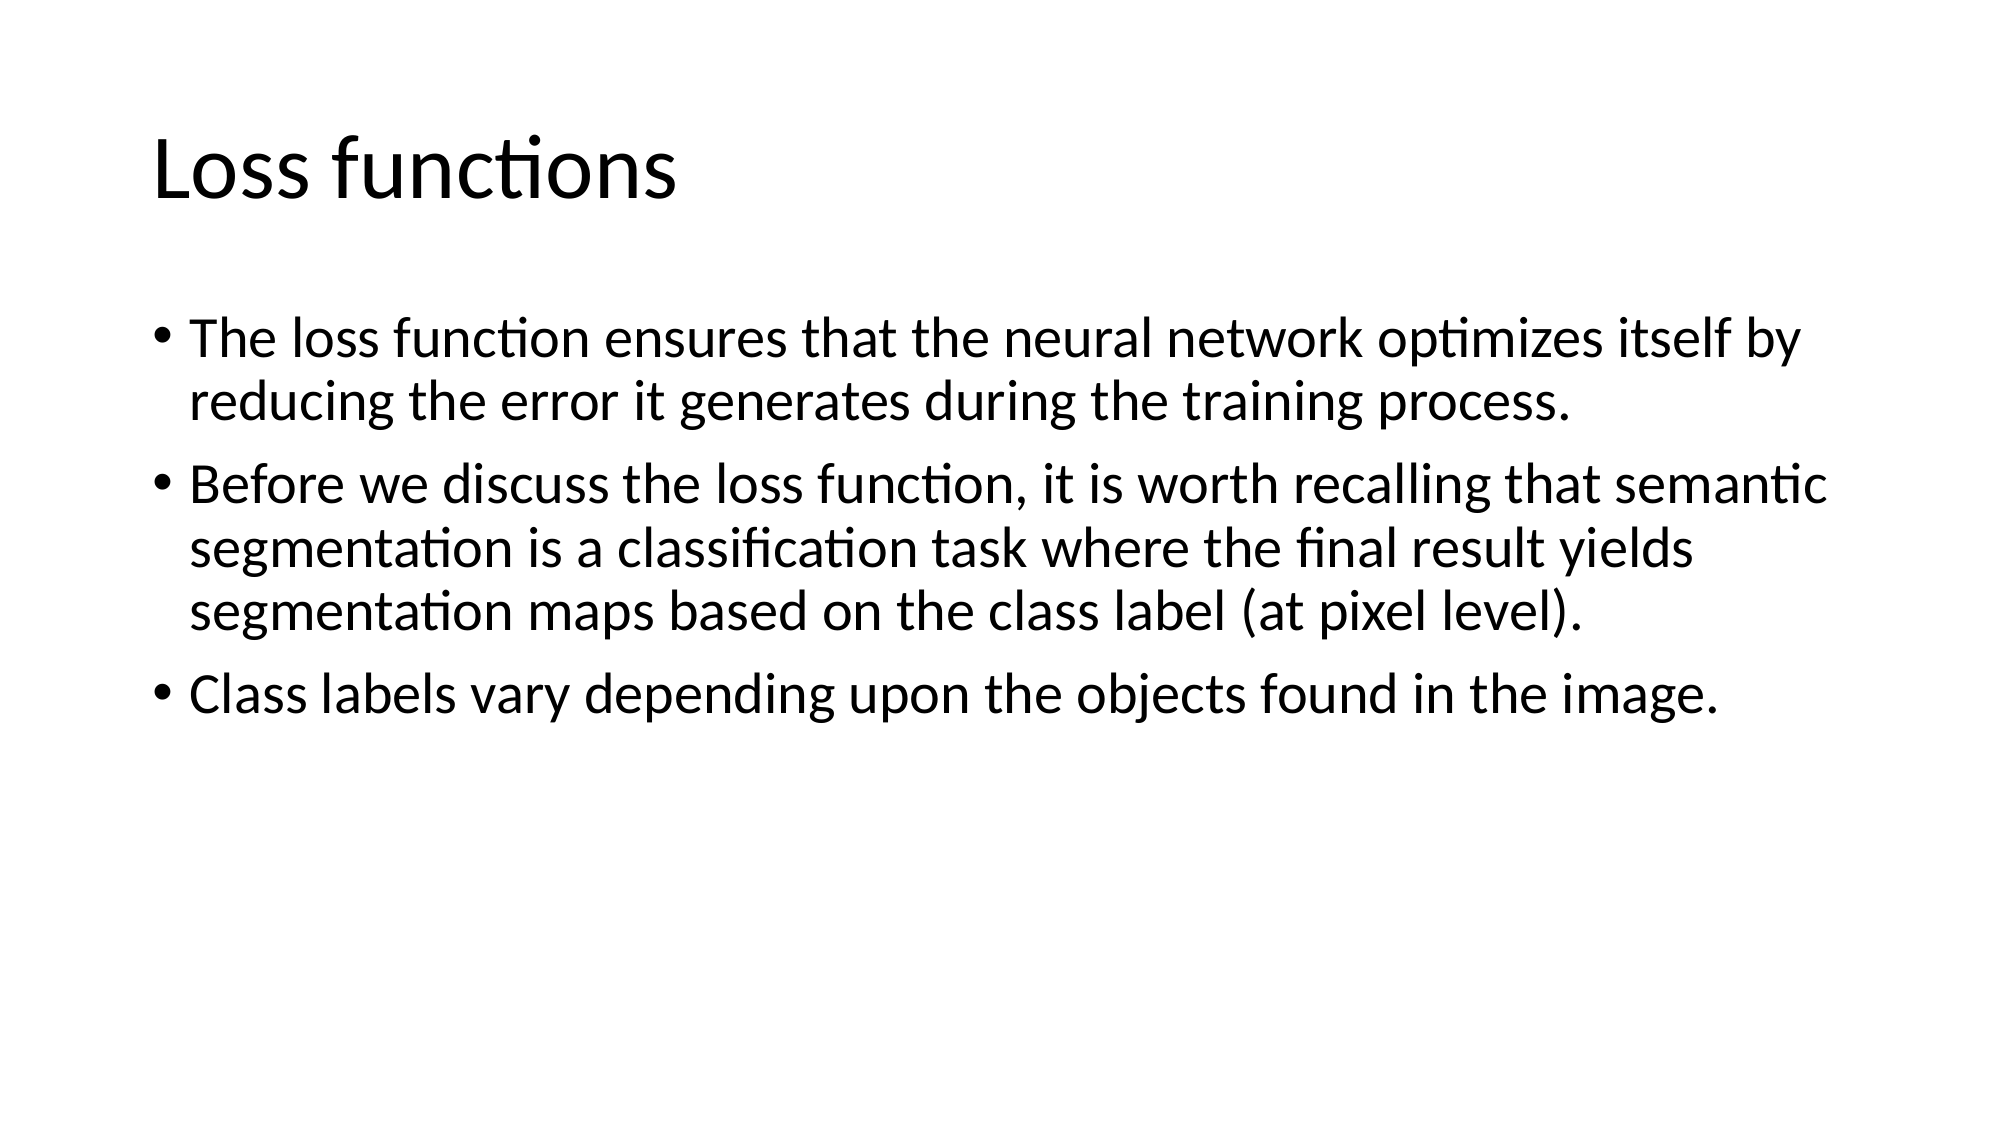

# Loss functions
The loss function ensures that the neural network optimizes itself by reducing the error it generates during the training process.
Before we discuss the loss function, it is worth recalling that semantic segmentation is a classification task where the final result yields segmentation maps based on the class label (at pixel level).
Class labels vary depending upon the objects found in the image.